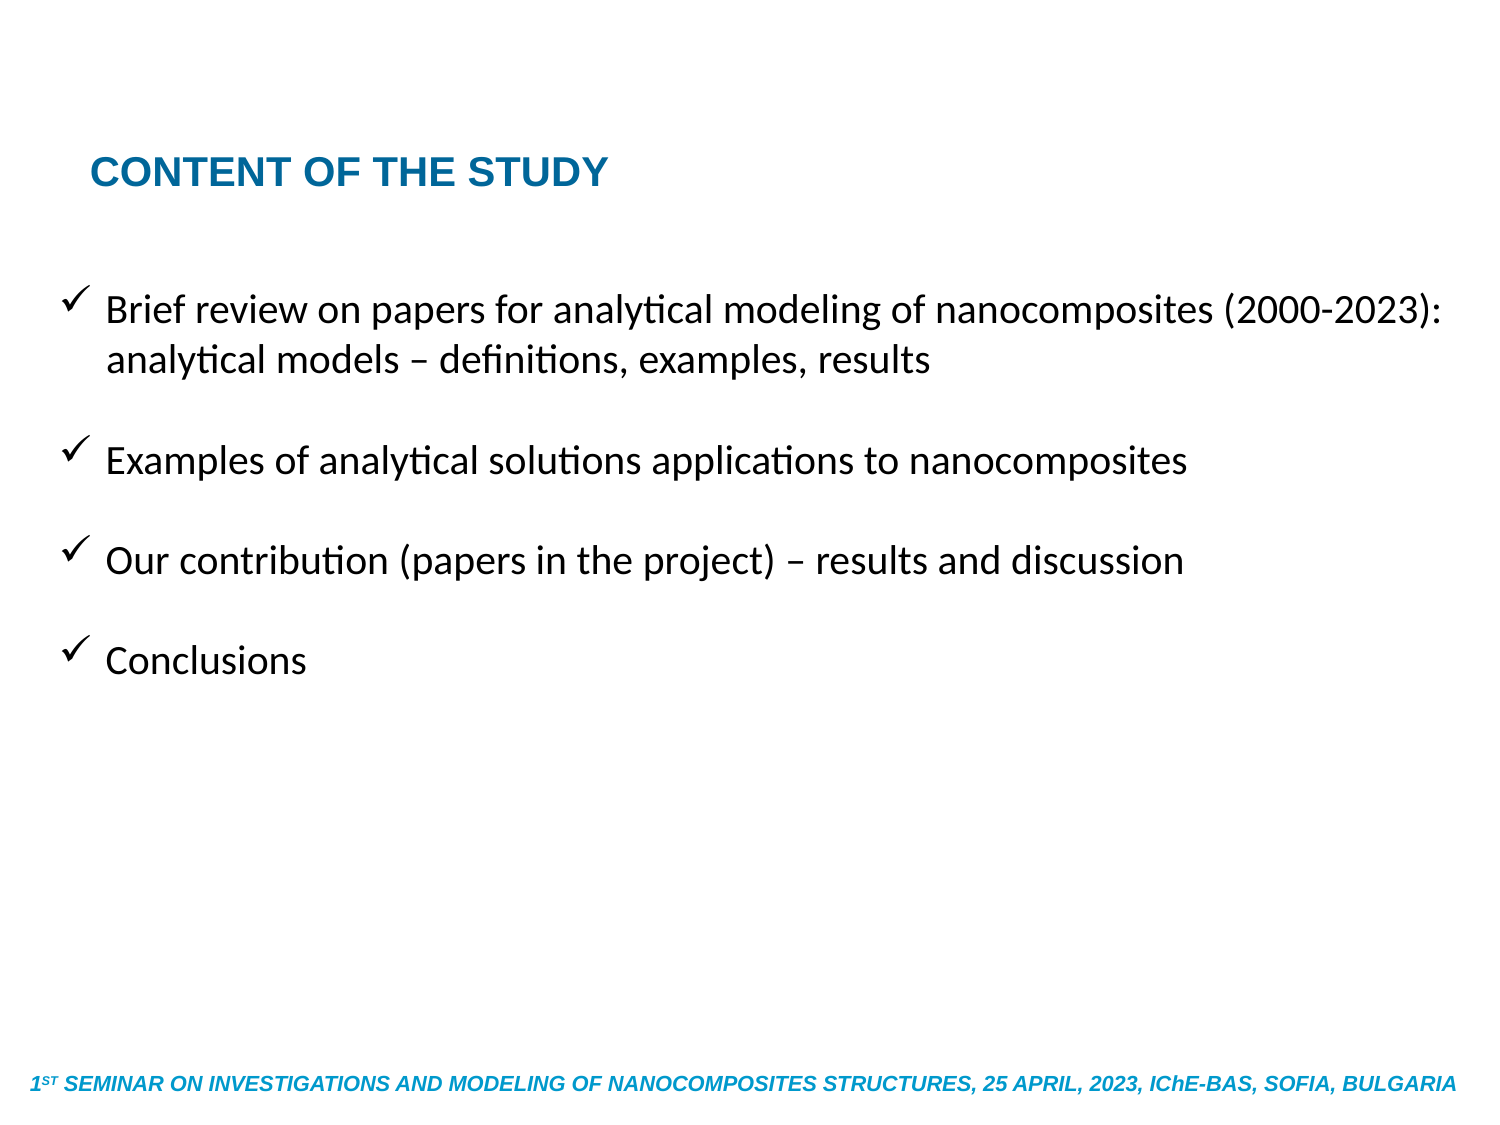

content of the study
Brief review on papers for analytical modeling of nanocomposites (2000-2023):
     analytical models – definitions, examples, results

Examples of analytical solutions applications to nanocomposites

Our contribution (papers in the project) – results and discussion

Conclusions
1ST SEMINAR ON INVESTIGATIONS AND MODELING OF NANOCOMPOSITES STRUCTURES, 25 APRIL, 2023, IChE-BAS, SOFIA, BULGARIA